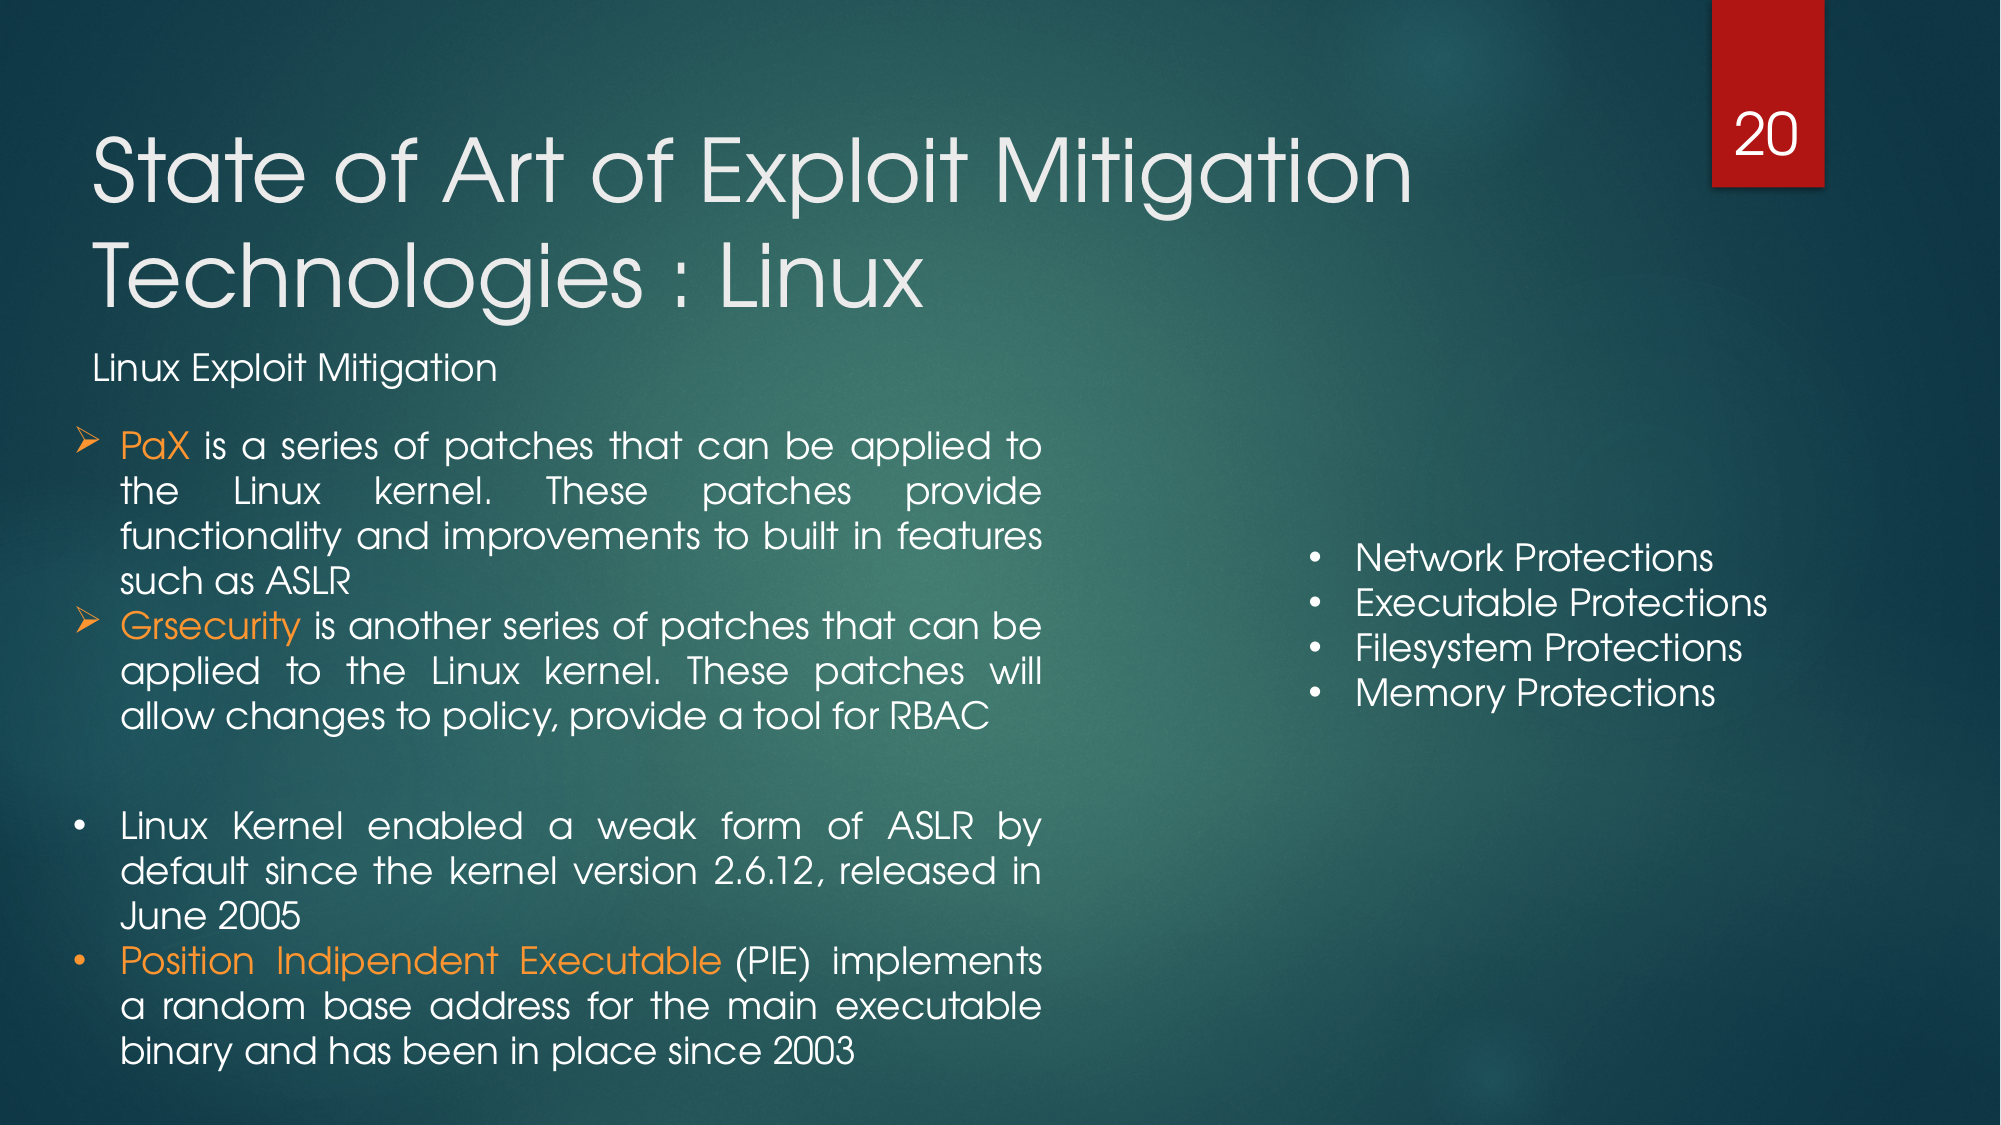

20
# State of Art of Exploit Mitigation Technologies : Linux
Linux Exploit Mitigation
PaX is a series of patches that can be applied to the Linux kernel. These patches provide functionality and improvements to built in features such as ASLR
Grsecurity is another series of patches that can be applied to the Linux kernel. These patches will allow changes to policy, provide a tool for RBAC

Network Protections
Executable Protections
Filesystem Protections
Memory Protections
Linux Kernel enabled a weak form of ASLR by default since the kernel version 2.6.12, released in June 2005
Position Indipendent Executable (PIE) implements a random base address for the main executable binary and has been in place since 2003